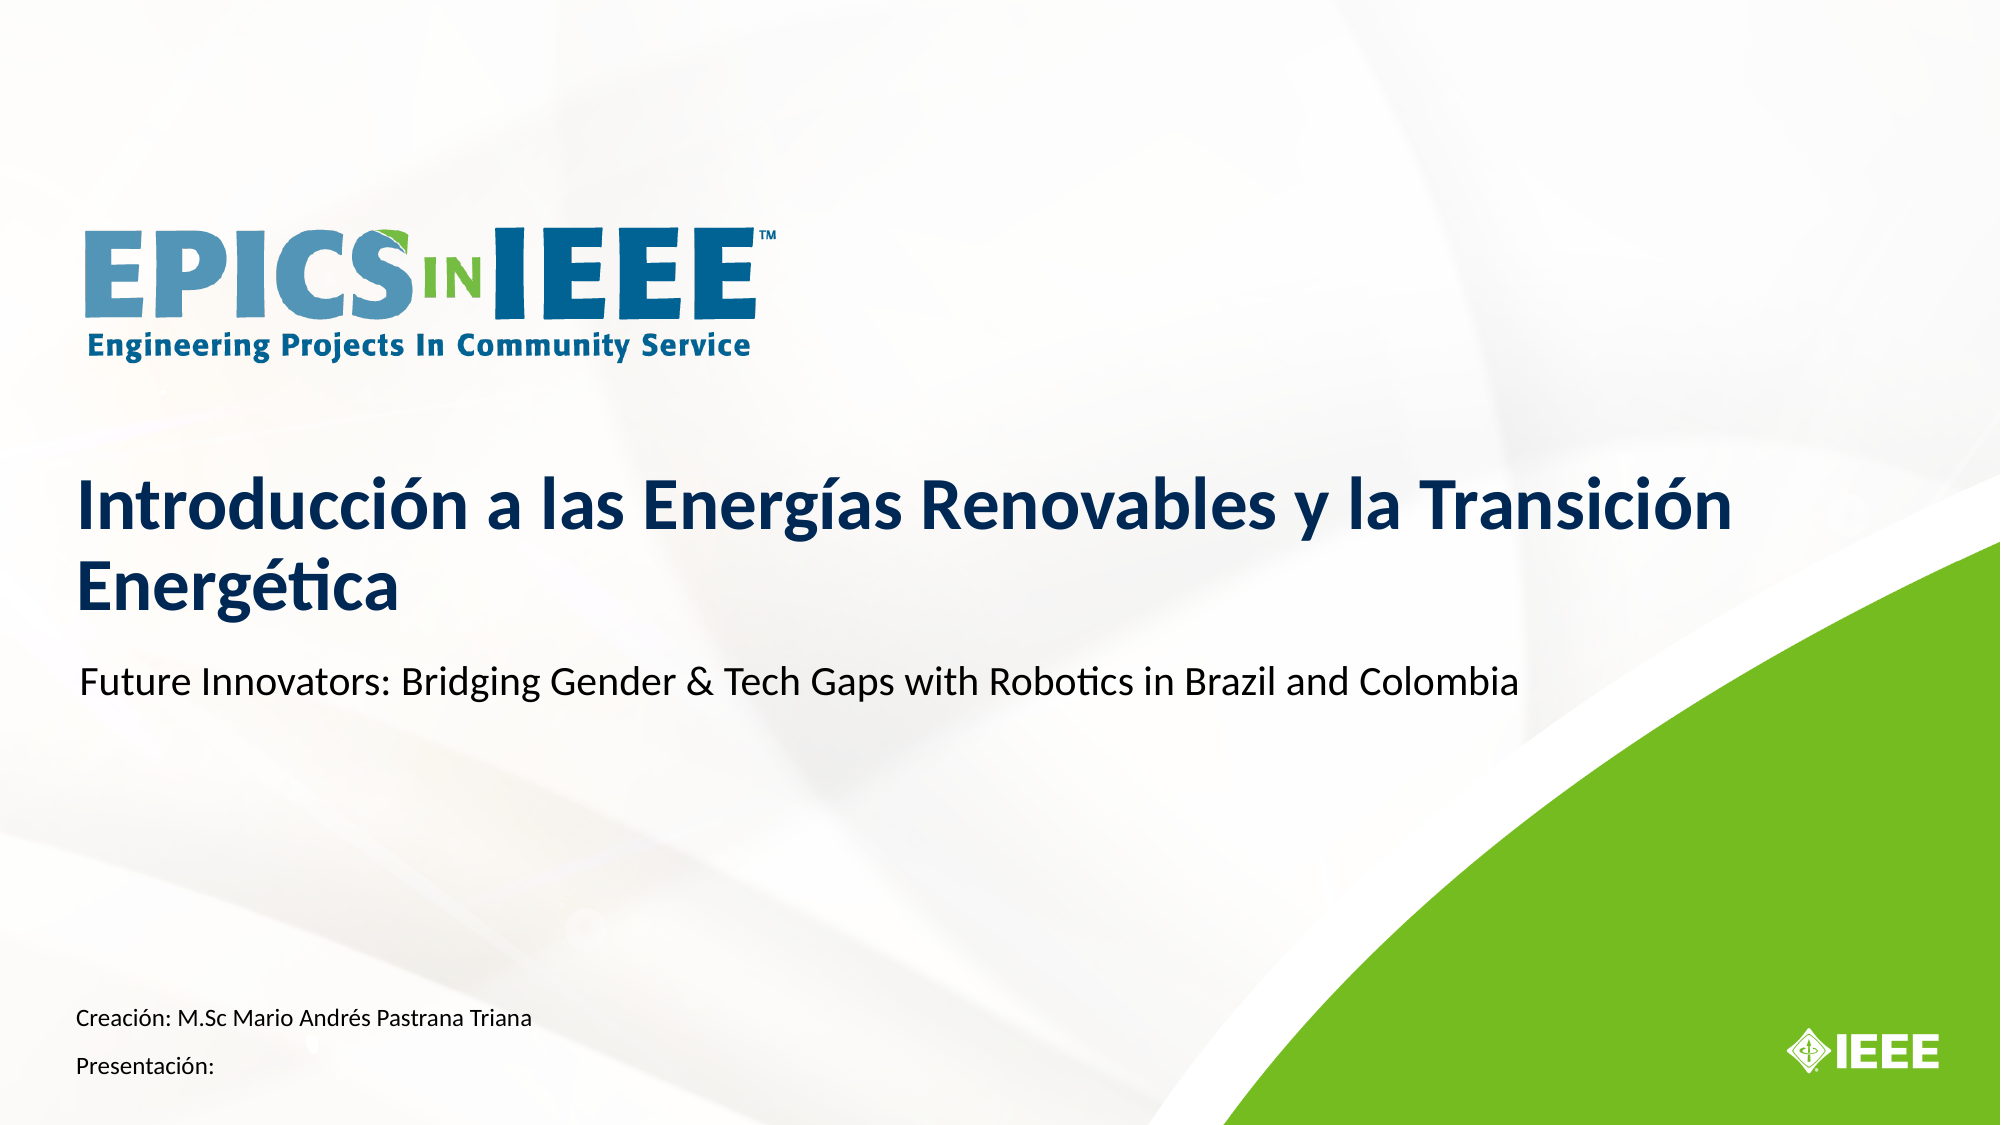

# Introducción a las Energías Renovables y la Transición Energética
Future Innovators: Bridging Gender & Tech Gaps with Robotics in Brazil and Colombia
Creación: M.Sc Mario Andrés Pastrana Triana
Presentación: